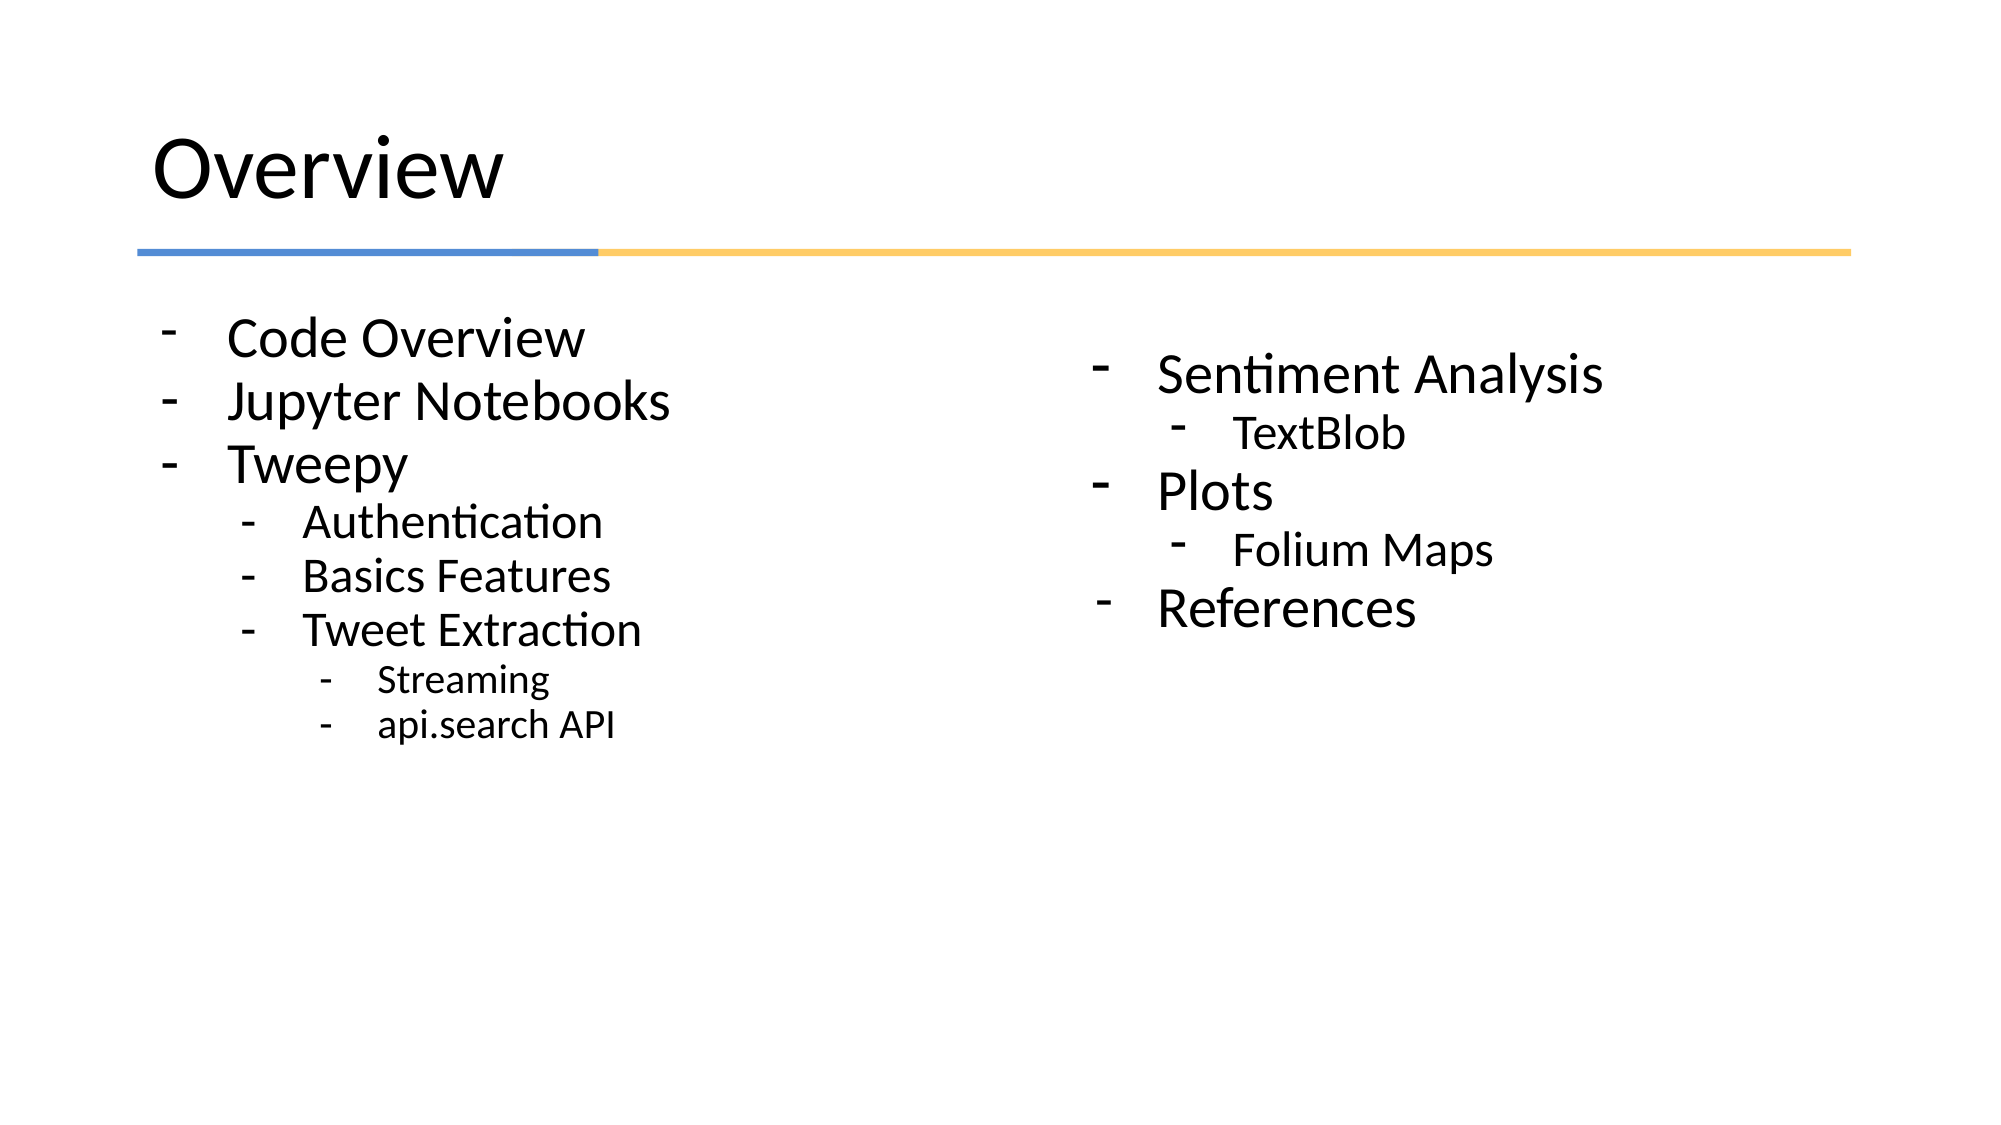

# Overview

Sentiment Analysis
TextBlob
Plots
Folium Maps
References

Code Overview
Jupyter Notebooks
Tweepy
Authentication
Basics Features
Tweet Extraction
Streaming
api.search API